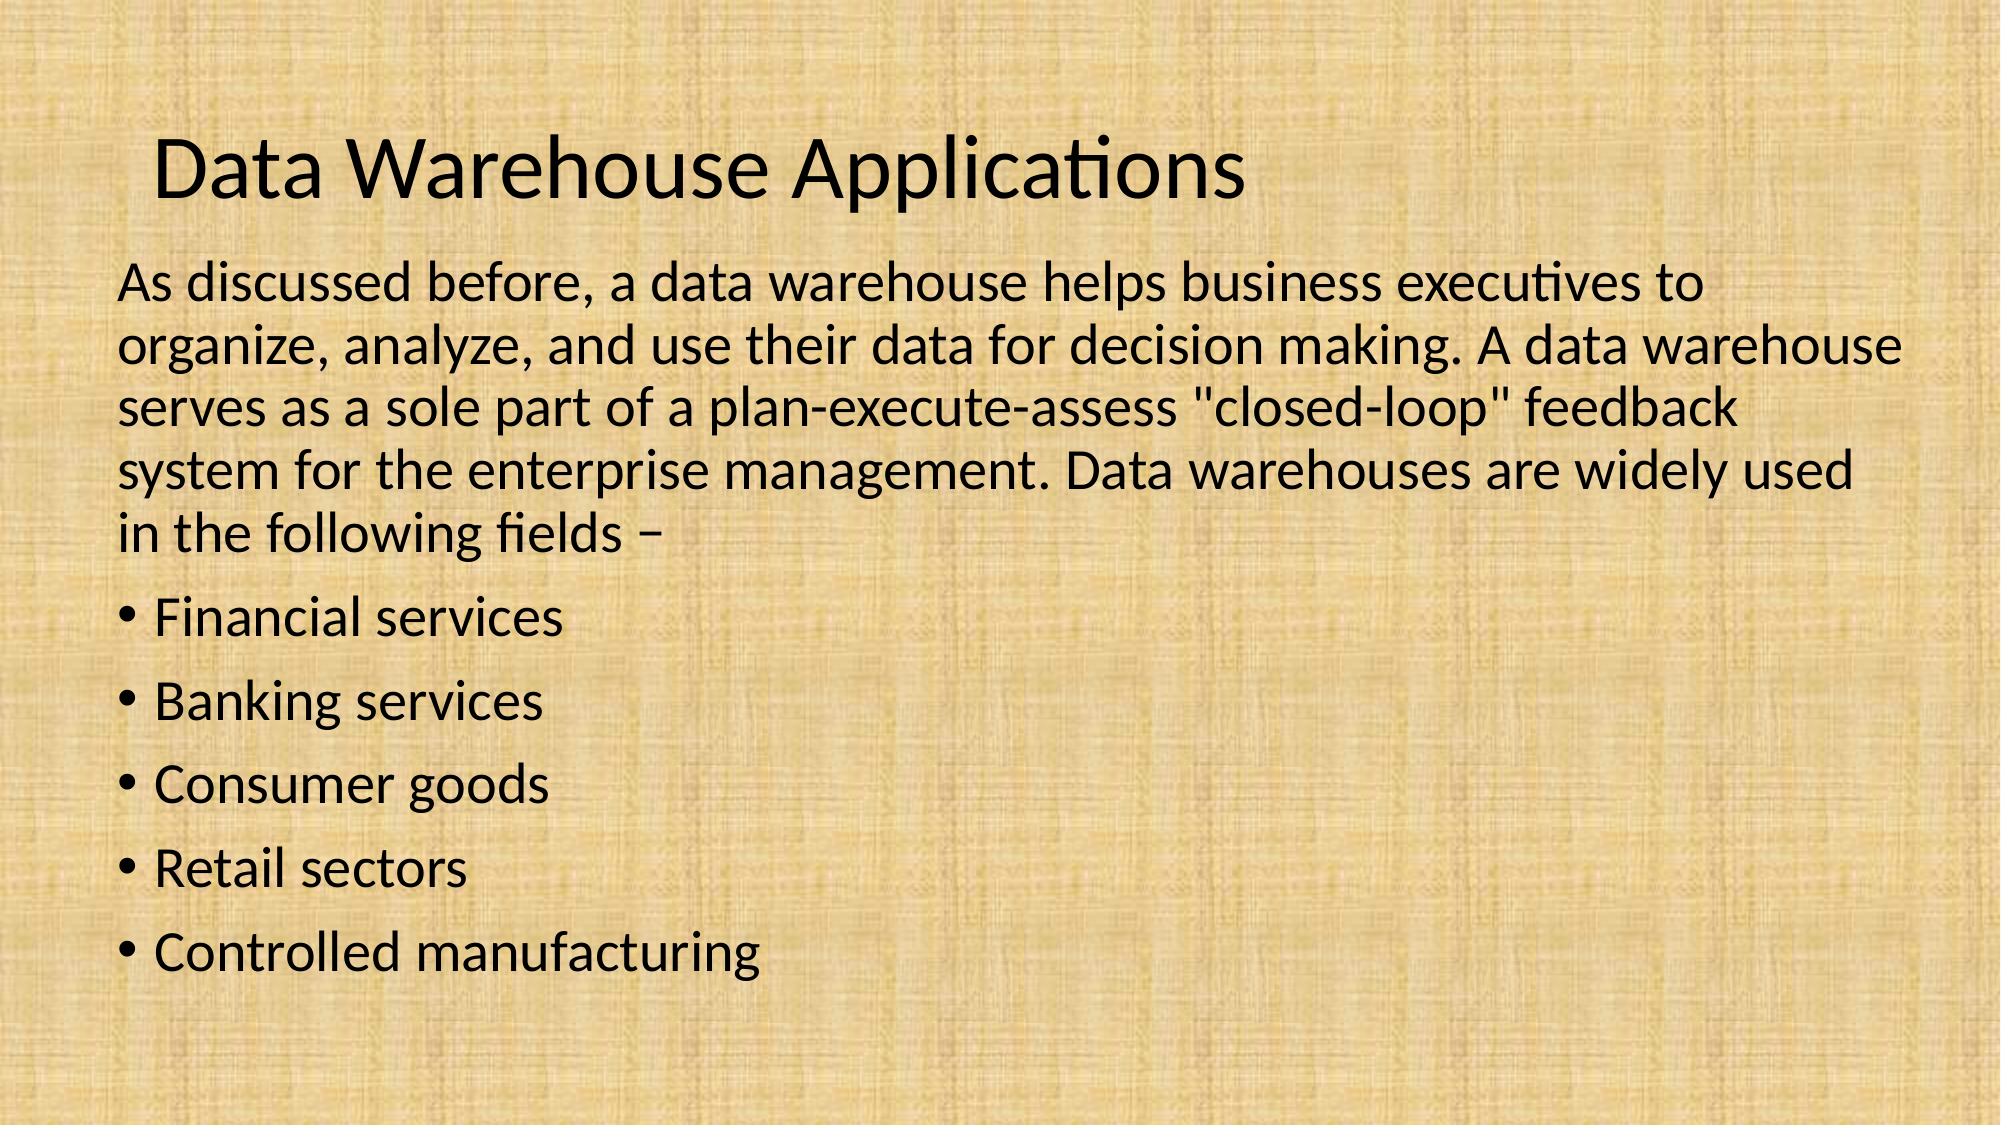

# Data Warehouse Applications
As discussed before, a data warehouse helps business executives to organize, analyze, and use their data for decision making. A data warehouse serves as a sole part of a plan-execute-assess "closed-loop" feedback system for the enterprise management. Data warehouses are widely used in the following fields −
Financial services
Banking services
Consumer goods
Retail sectors
Controlled manufacturing